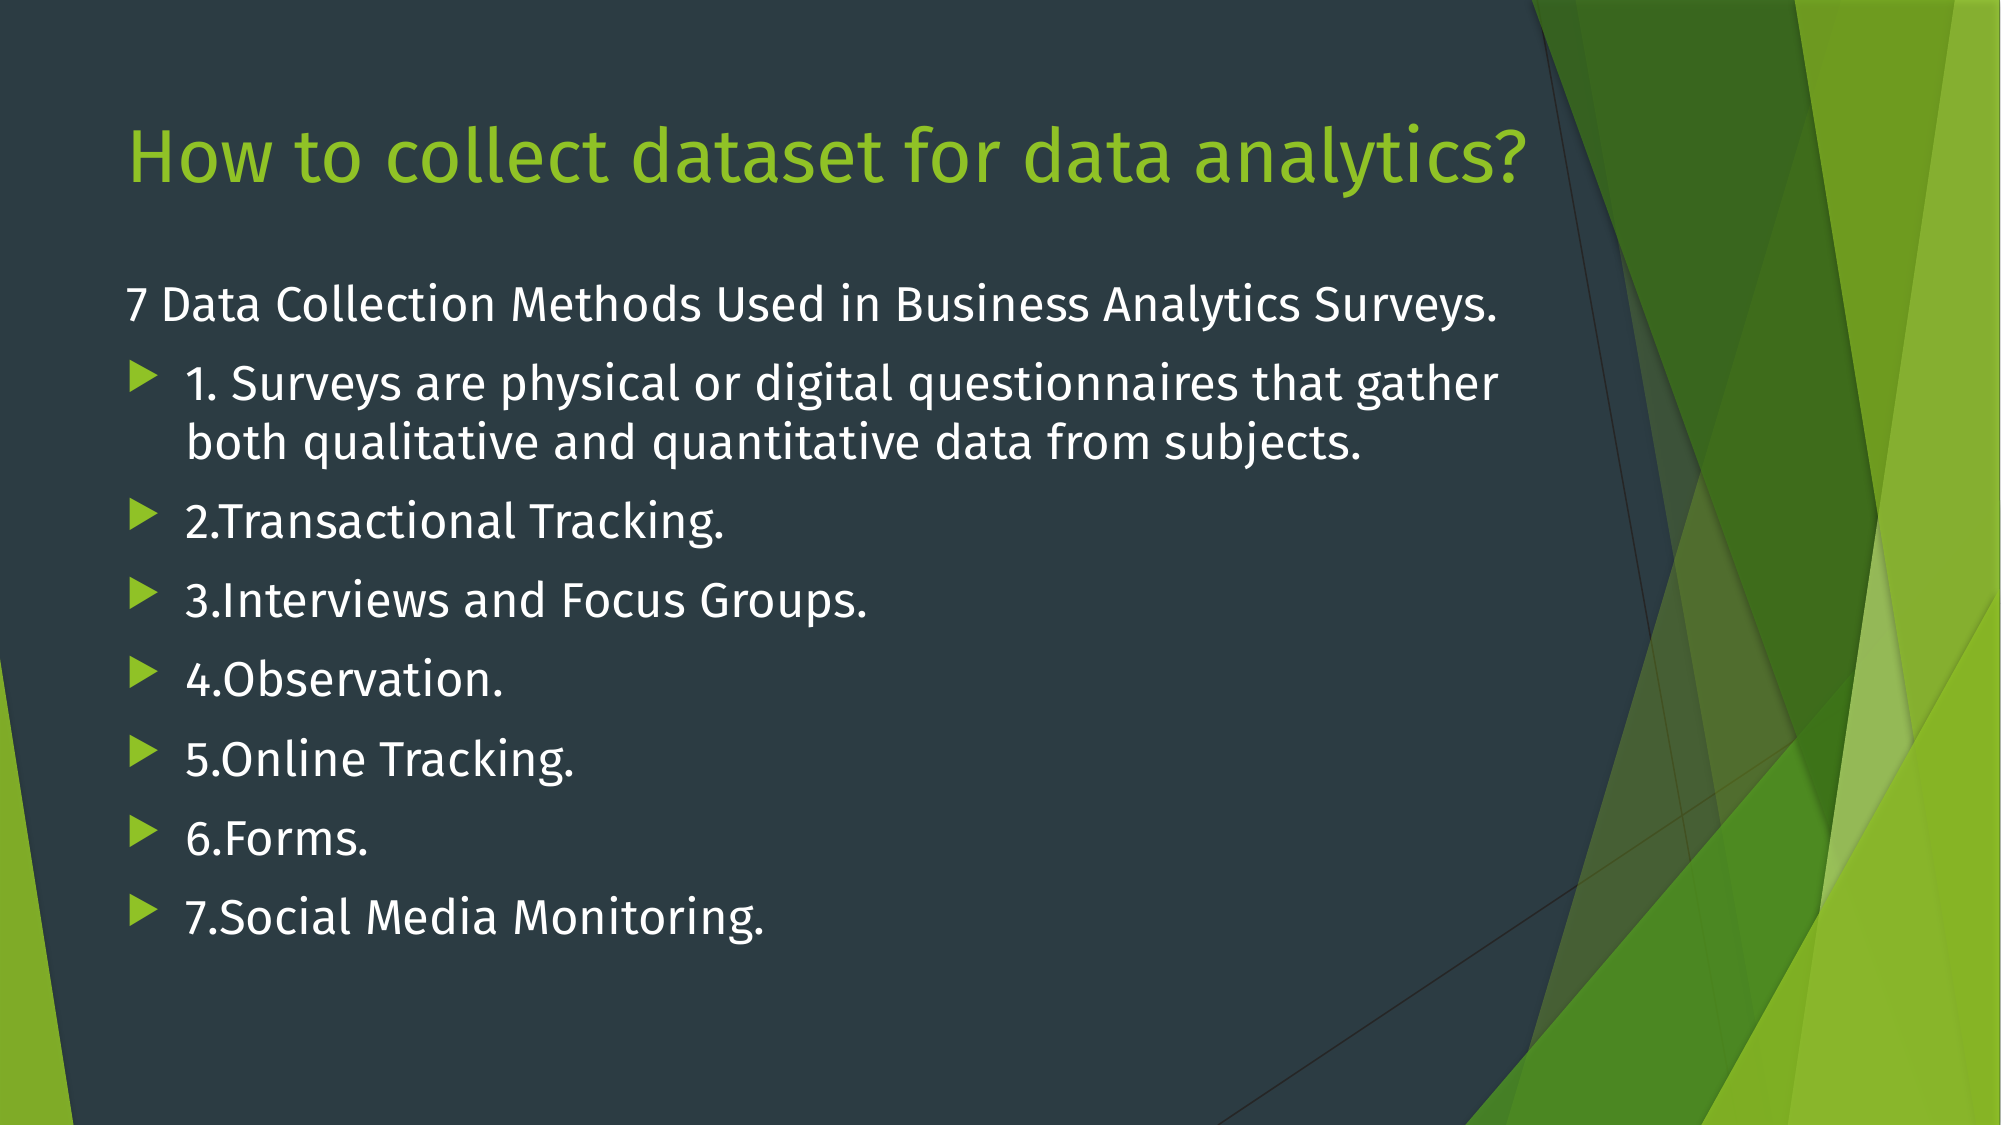

# How to collect dataset for data analytics?
7 Data Collection Methods Used in Business Analytics Surveys.
1. Surveys are physical or digital questionnaires that gather both qualitative and quantitative data from subjects.
2.Transactional Tracking.
3.Interviews and Focus Groups.
4.Observation.
5.Online Tracking.
6.Forms.
7.Social Media Monitoring.